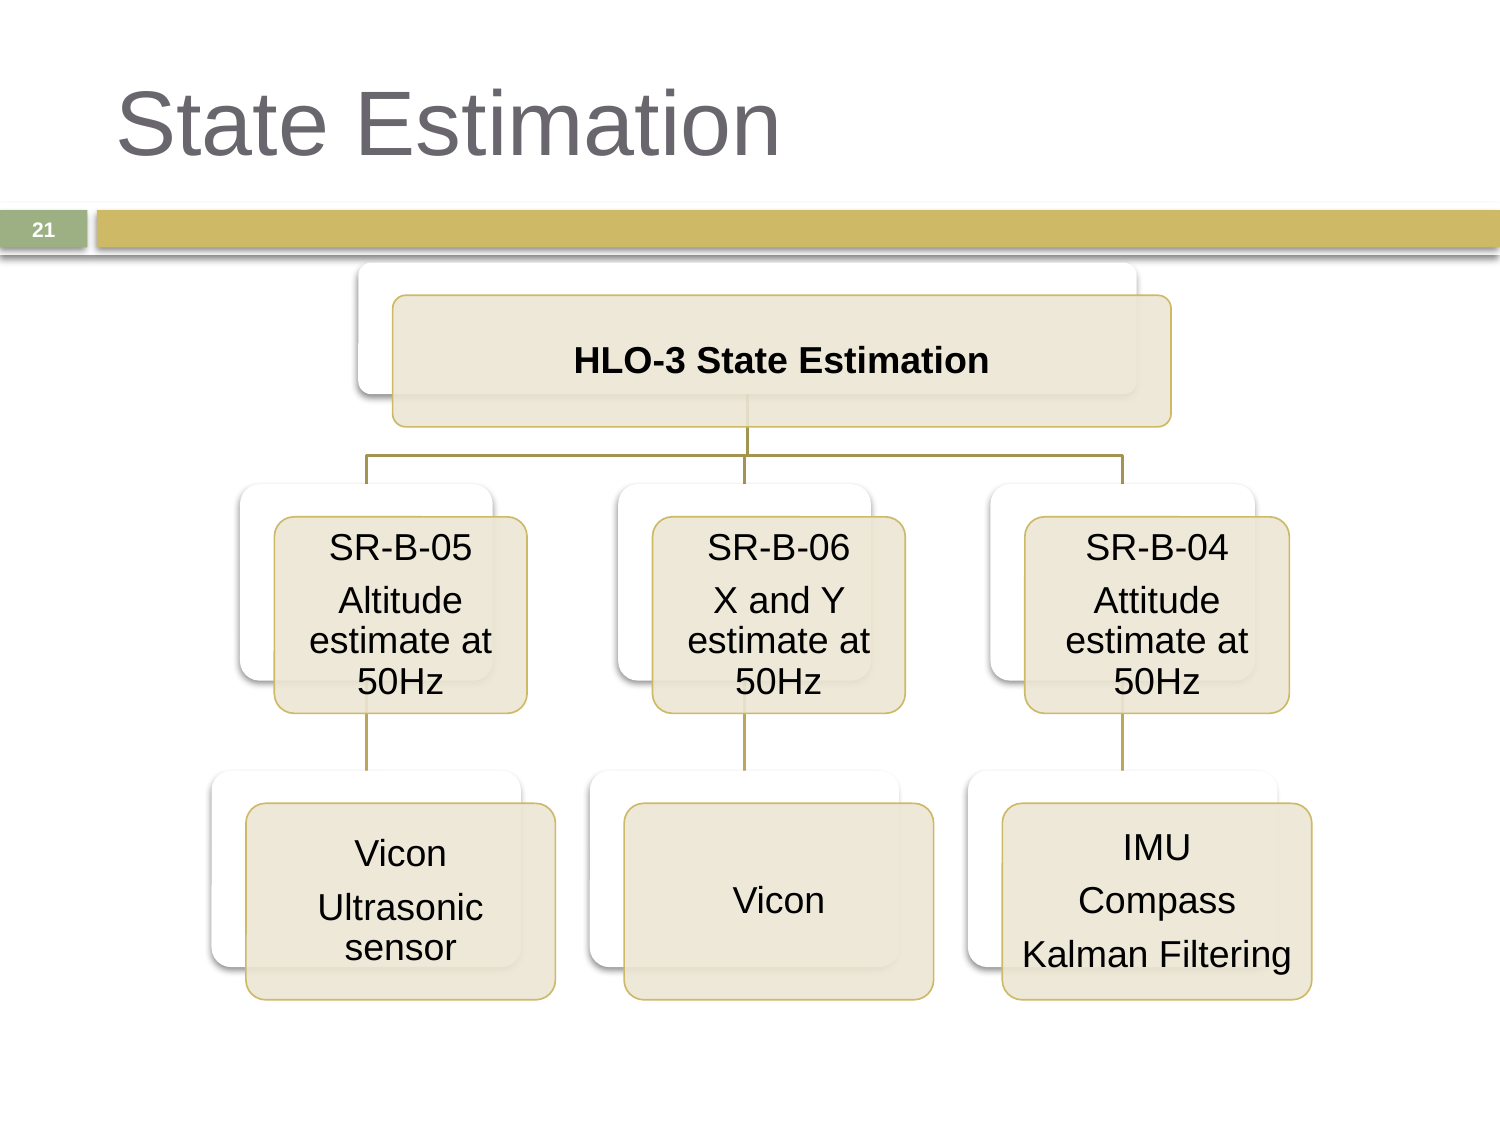

# State Estimation
21
HLO-3 State Estimation
SR-B-05
Altitude estimate at 50Hz
Vicon
Ultrasonic sensor
SR-B-06
X and Y estimate at 50Hz
Vicon
SR-B-04
Attitude estimate at 50Hz
IMU
Compass
Kalman Filtering